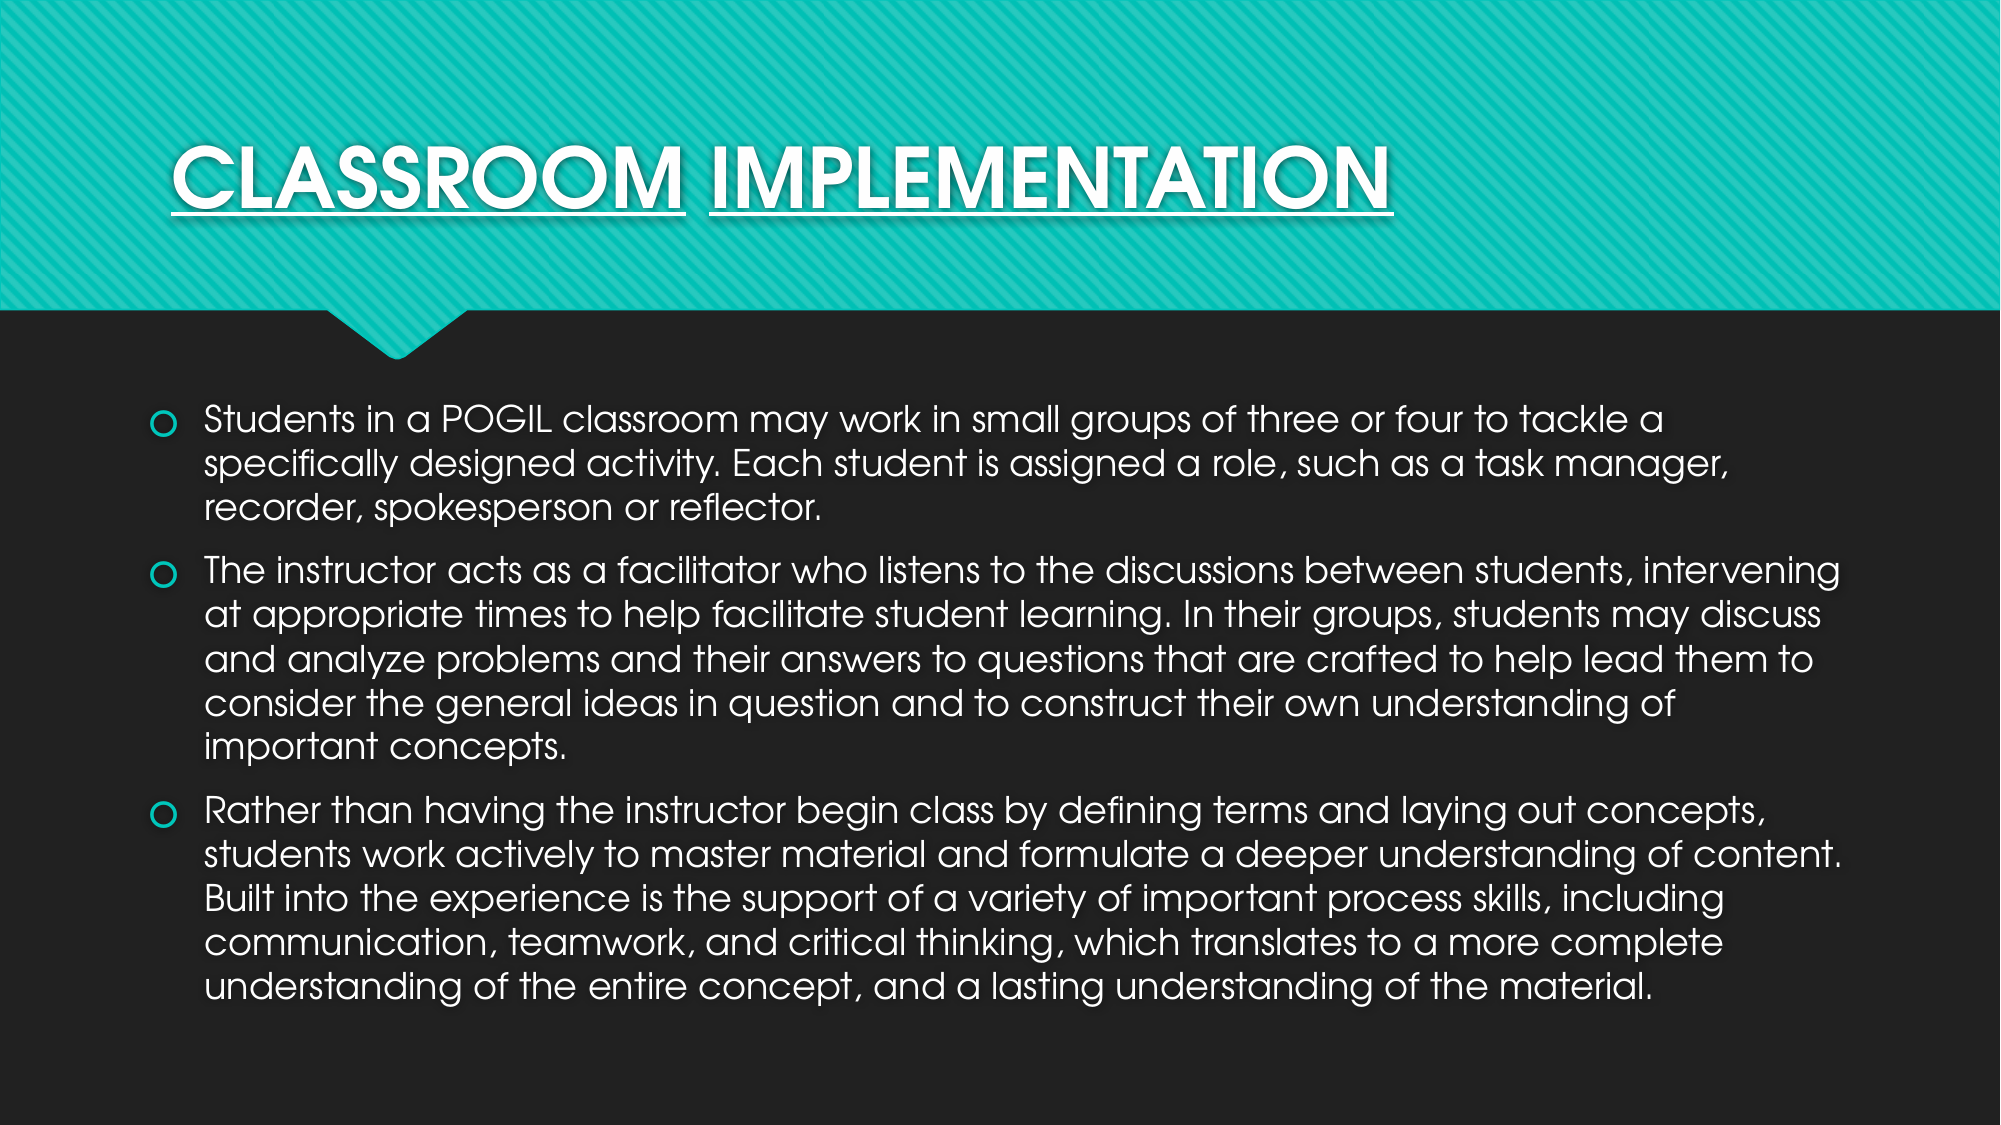

# CLASSROOM IMPLEMENTATION
Students in a POGIL classroom may work in small groups of three or four to tackle a specifically designed activity. Each student is assigned a role, such as a task manager, recorder, spokesperson or reflector.
The instructor acts as a facilitator who listens to the discussions between students, intervening at appropriate times to help facilitate student learning. In their groups, students may discuss and analyze problems and their answers to questions that are crafted to help lead them to consider the general ideas in question and to construct their own understanding of important concepts.
Rather than having the instructor begin class by defining terms and laying out concepts, students work actively to master material and formulate a deeper understanding of content. Built into the experience is the support of a variety of important process skills, including communication, teamwork, and critical thinking, which translates to a more complete understanding of the entire concept, and a lasting understanding of the material.